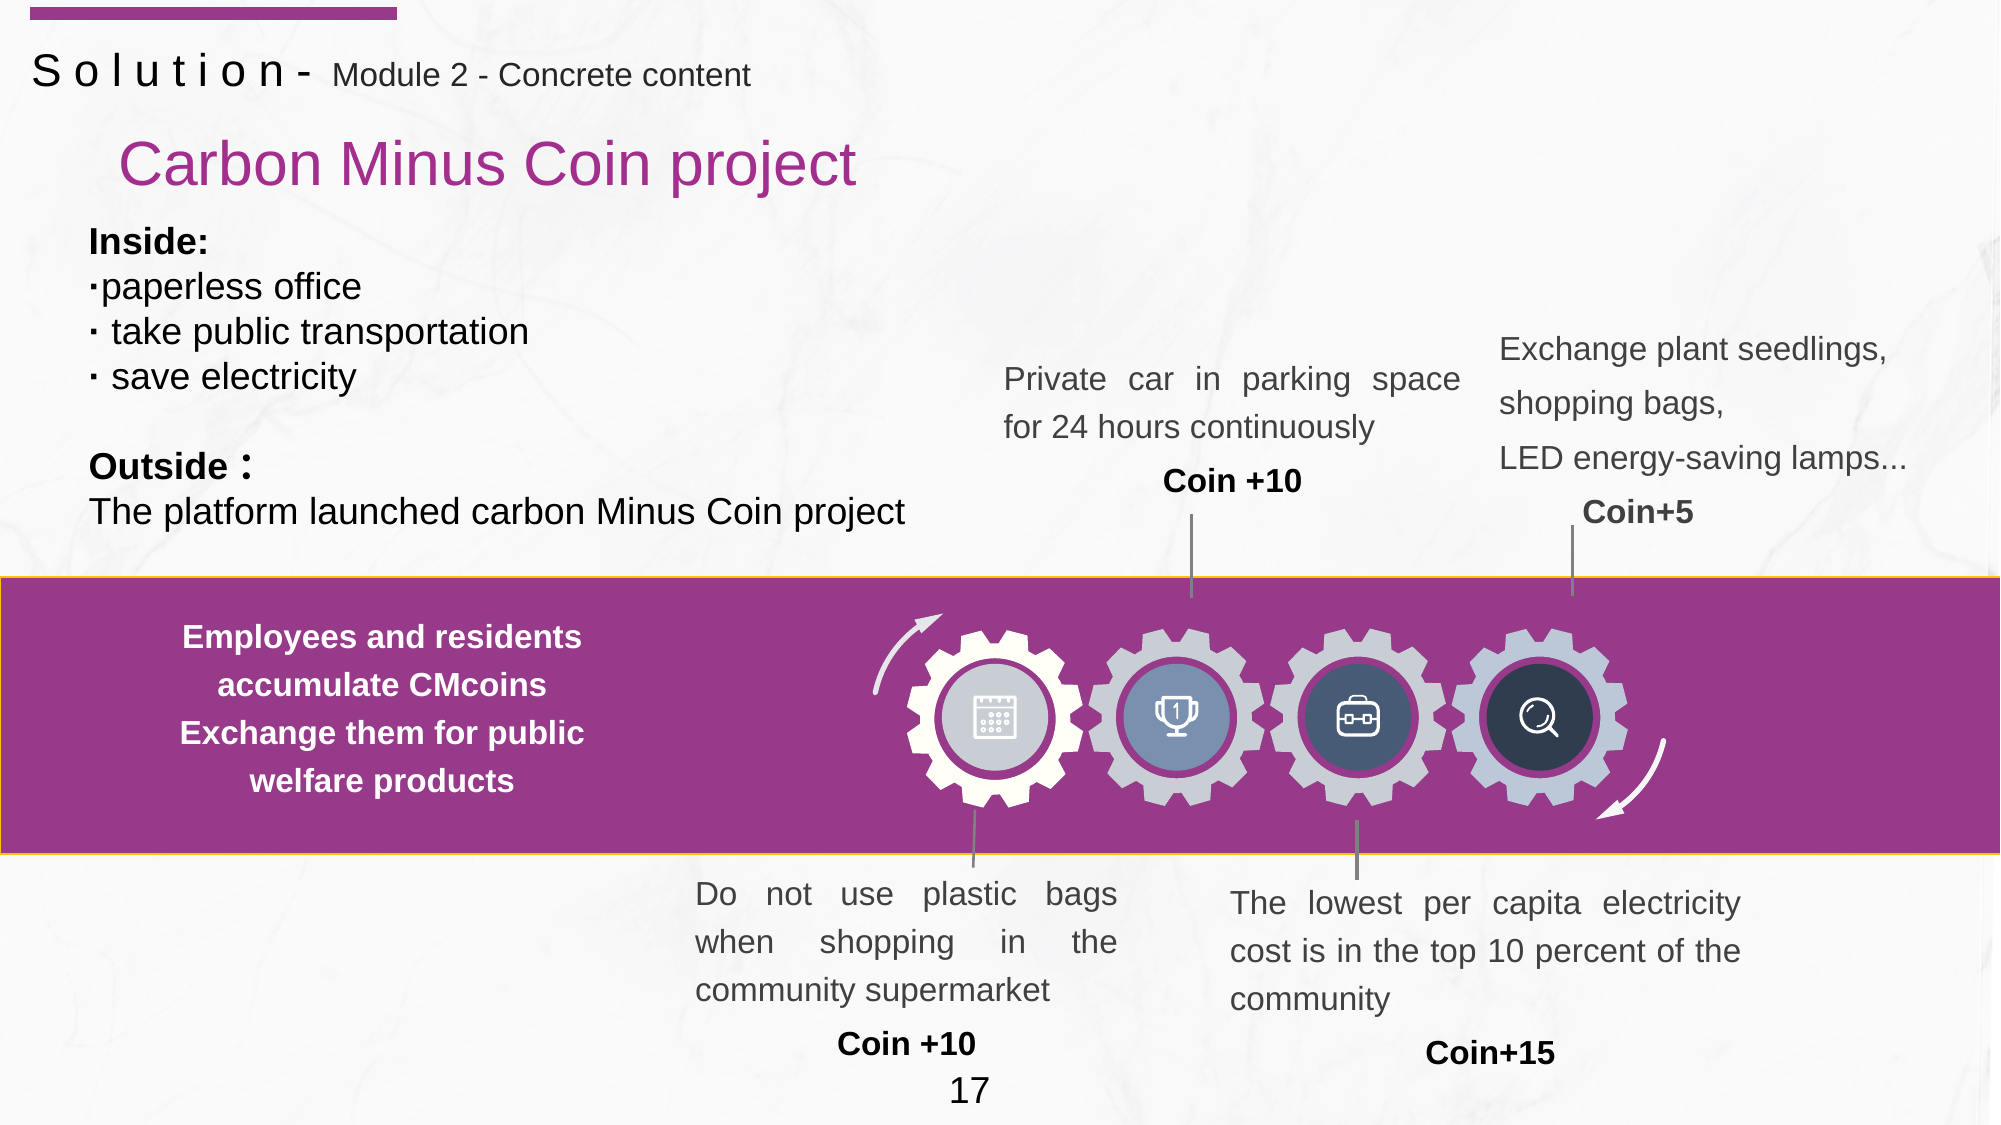

Solution-
Module 2 - Concrete content
Carbon Minus Coin project
Inside:
·paperless office
· take public transportation
· save electricity

Outside：
The platform launched carbon Minus Coin project

Exchange plant seedlings,
shopping bags,
LED energy-saving lamps...
         Coin+5
Private car in parking space for 24 hours continuously
Coin +10

Employees and residents accumulate CMcoins Exchange them for public welfare products

Do not use plastic bags when shopping in the community supermarket
Coin +10
The lowest per capita electricity cost is in the top 10 percent of the community
 Coin+15
17